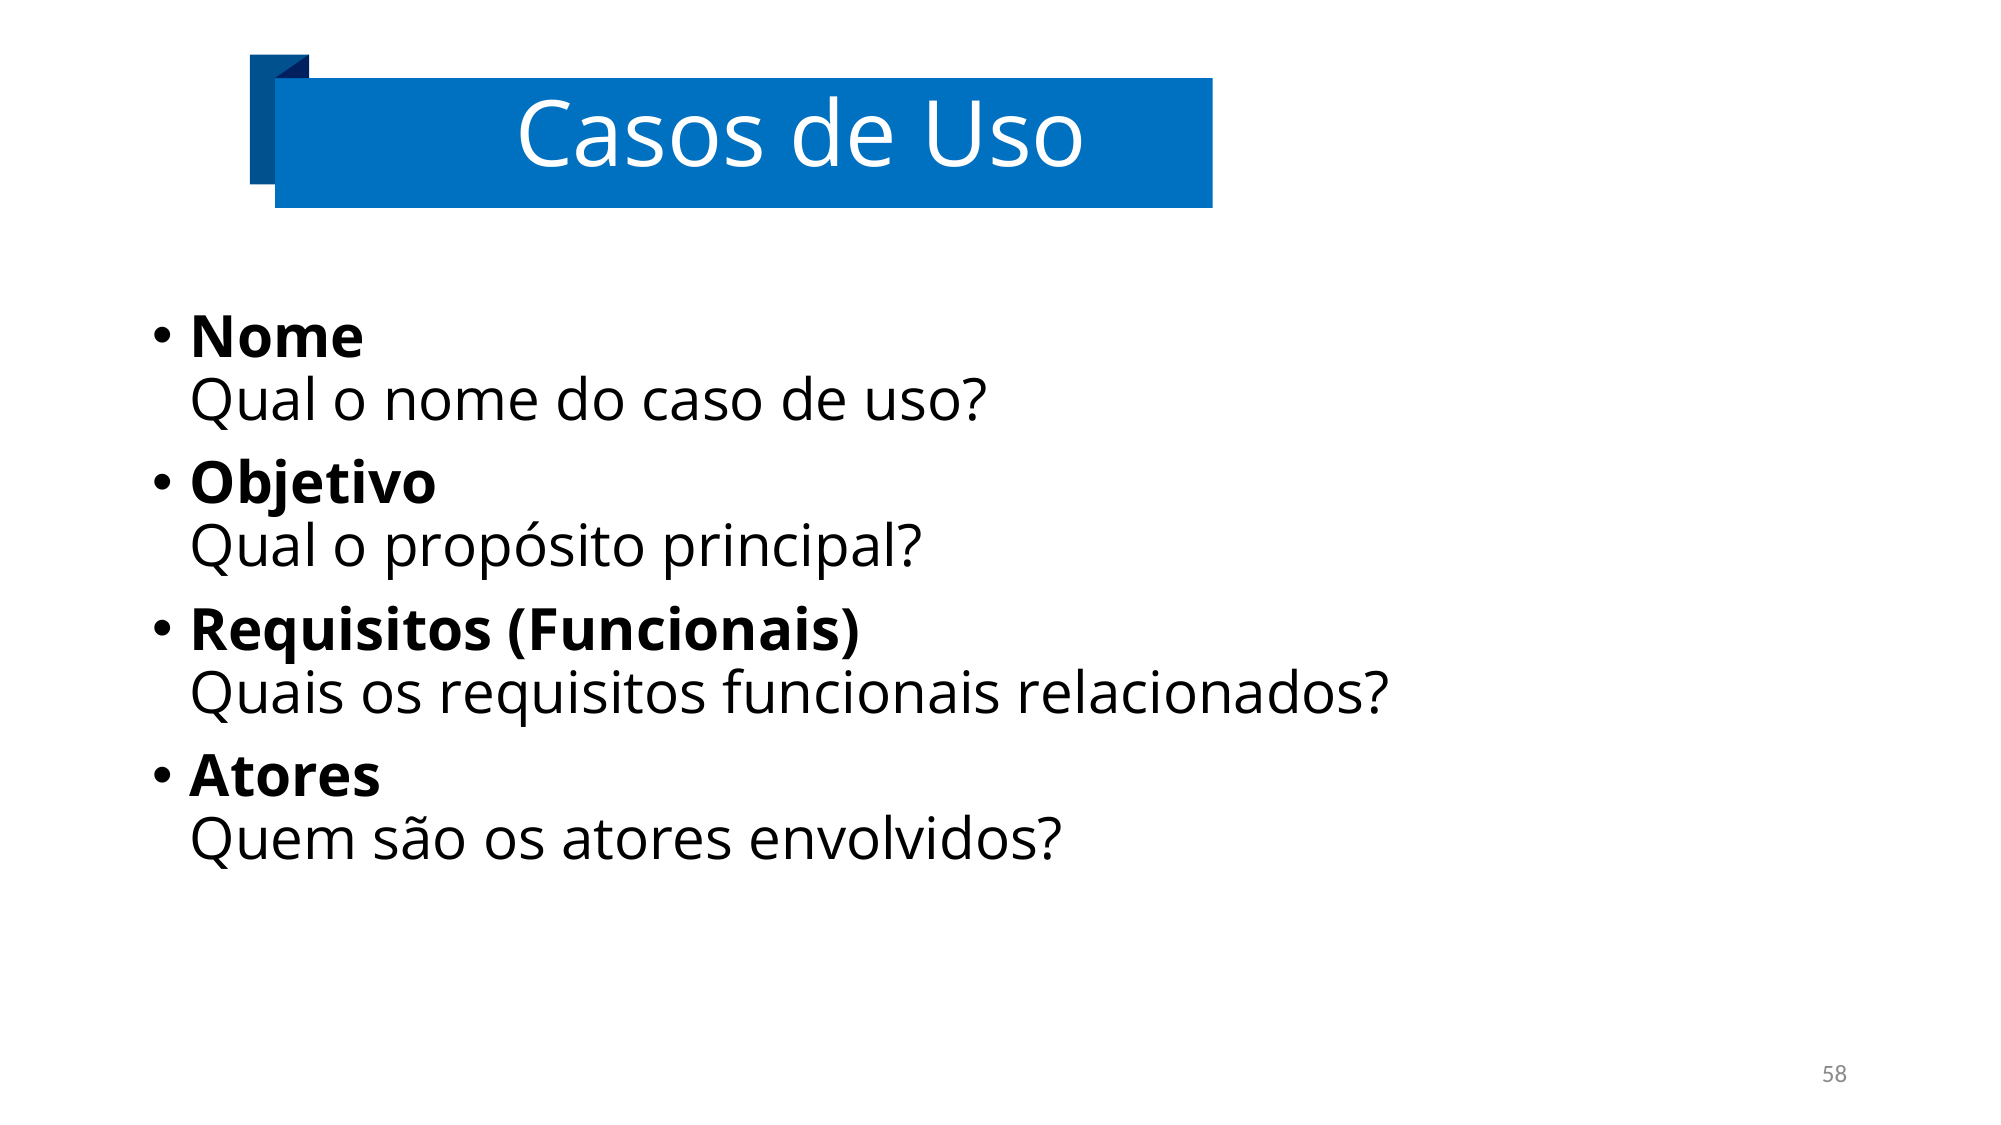

# Casos de Uso

Nome
Qual o nome do caso de uso?
Objetivo
Qual o propósito principal?
Requisitos (Funcionais)
Quais os requisitos funcionais relacionados?
Atores
Quem são os atores envolvidos?

58